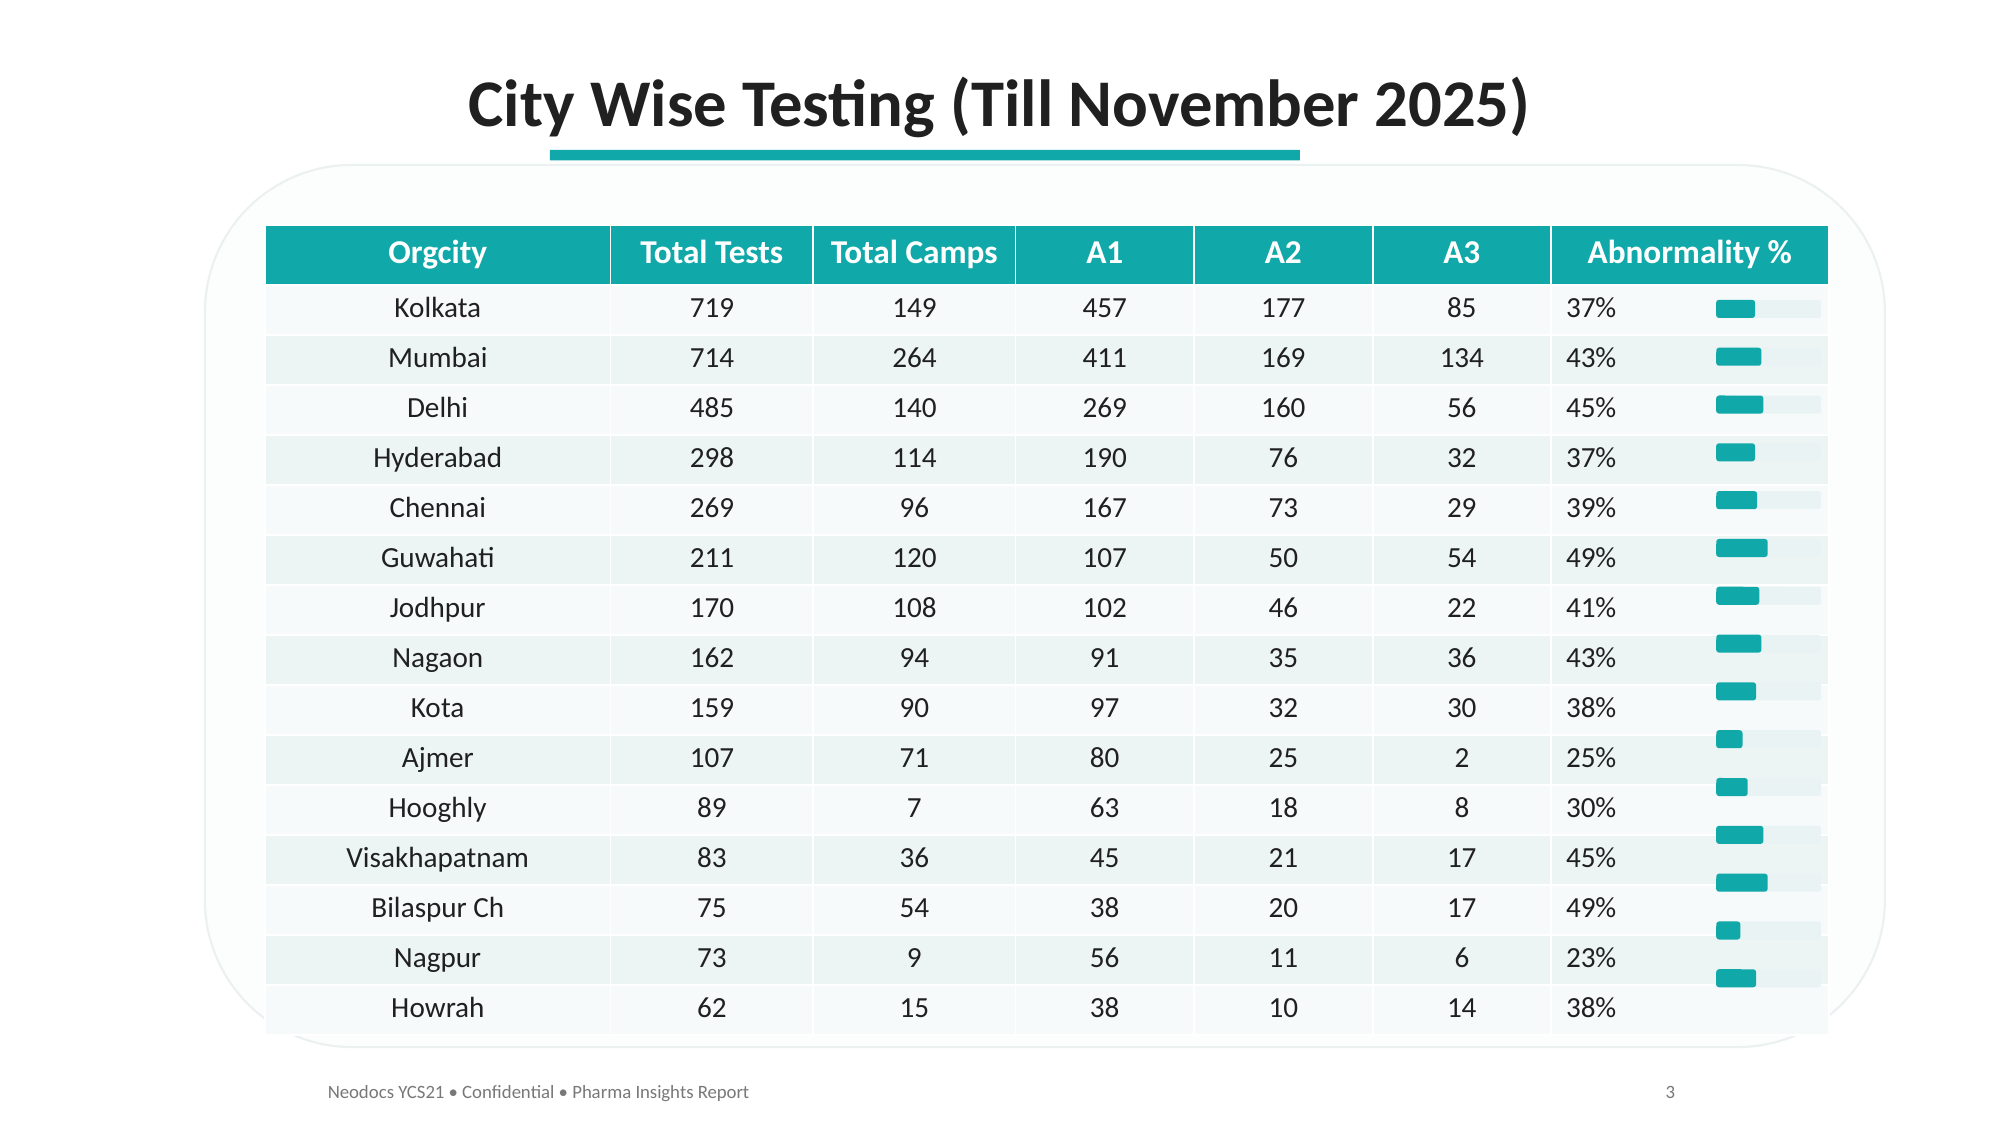

City Wise Testing (Till November 2025)

| Orgcity | Total Tests | Total Camps | A1 | A2 | A3 | Abnormality % |
| --- | --- | --- | --- | --- | --- | --- |
| Kolkata | 719 | 149 | 457 | 177 | 85 | 37% |
| Mumbai | 714 | 264 | 411 | 169 | 134 | 43% |
| Delhi | 485 | 140 | 269 | 160 | 56 | 45% |
| Hyderabad | 298 | 114 | 190 | 76 | 32 | 37% |
| Chennai | 269 | 96 | 167 | 73 | 29 | 39% |
| Guwahati | 211 | 120 | 107 | 50 | 54 | 49% |
| Jodhpur | 170 | 108 | 102 | 46 | 22 | 41% |
| Nagaon | 162 | 94 | 91 | 35 | 36 | 43% |
| Kota | 159 | 90 | 97 | 32 | 30 | 38% |
| Ajmer | 107 | 71 | 80 | 25 | 2 | 25% |
| Hooghly | 89 | 7 | 63 | 18 | 8 | 30% |
| Visakhapatnam | 83 | 36 | 45 | 21 | 17 | 45% |
| Bilaspur Ch | 75 | 54 | 38 | 20 | 17 | 49% |
| Nagpur | 73 | 9 | 56 | 11 | 6 | 23% |
| Howrah | 62 | 15 | 38 | 10 | 14 | 38% |

Neodocs YCS21 • Confidential • Pharma Insights Report
3